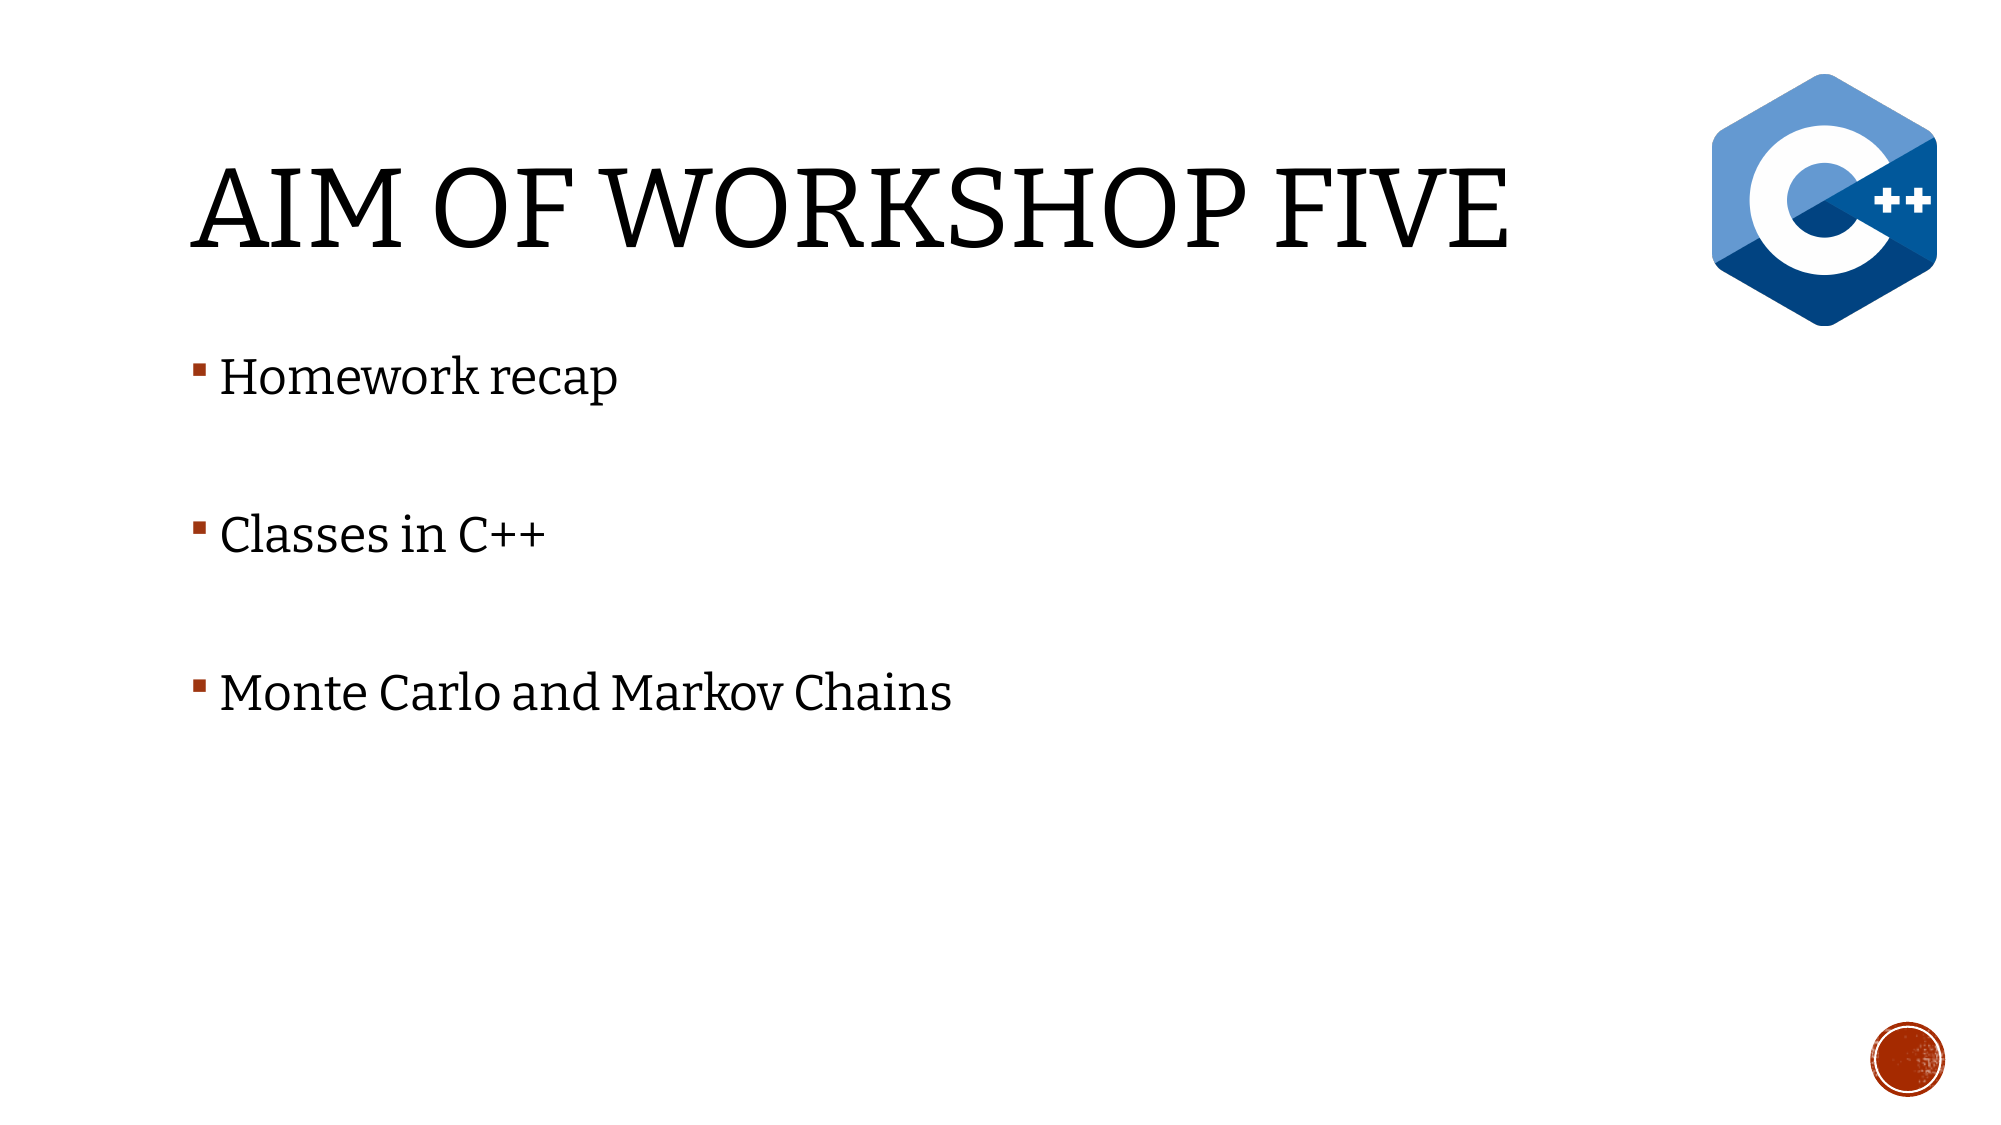

# AIM of workshop five
Homework recap

Classes in C++

Monte Carlo and Markov Chains